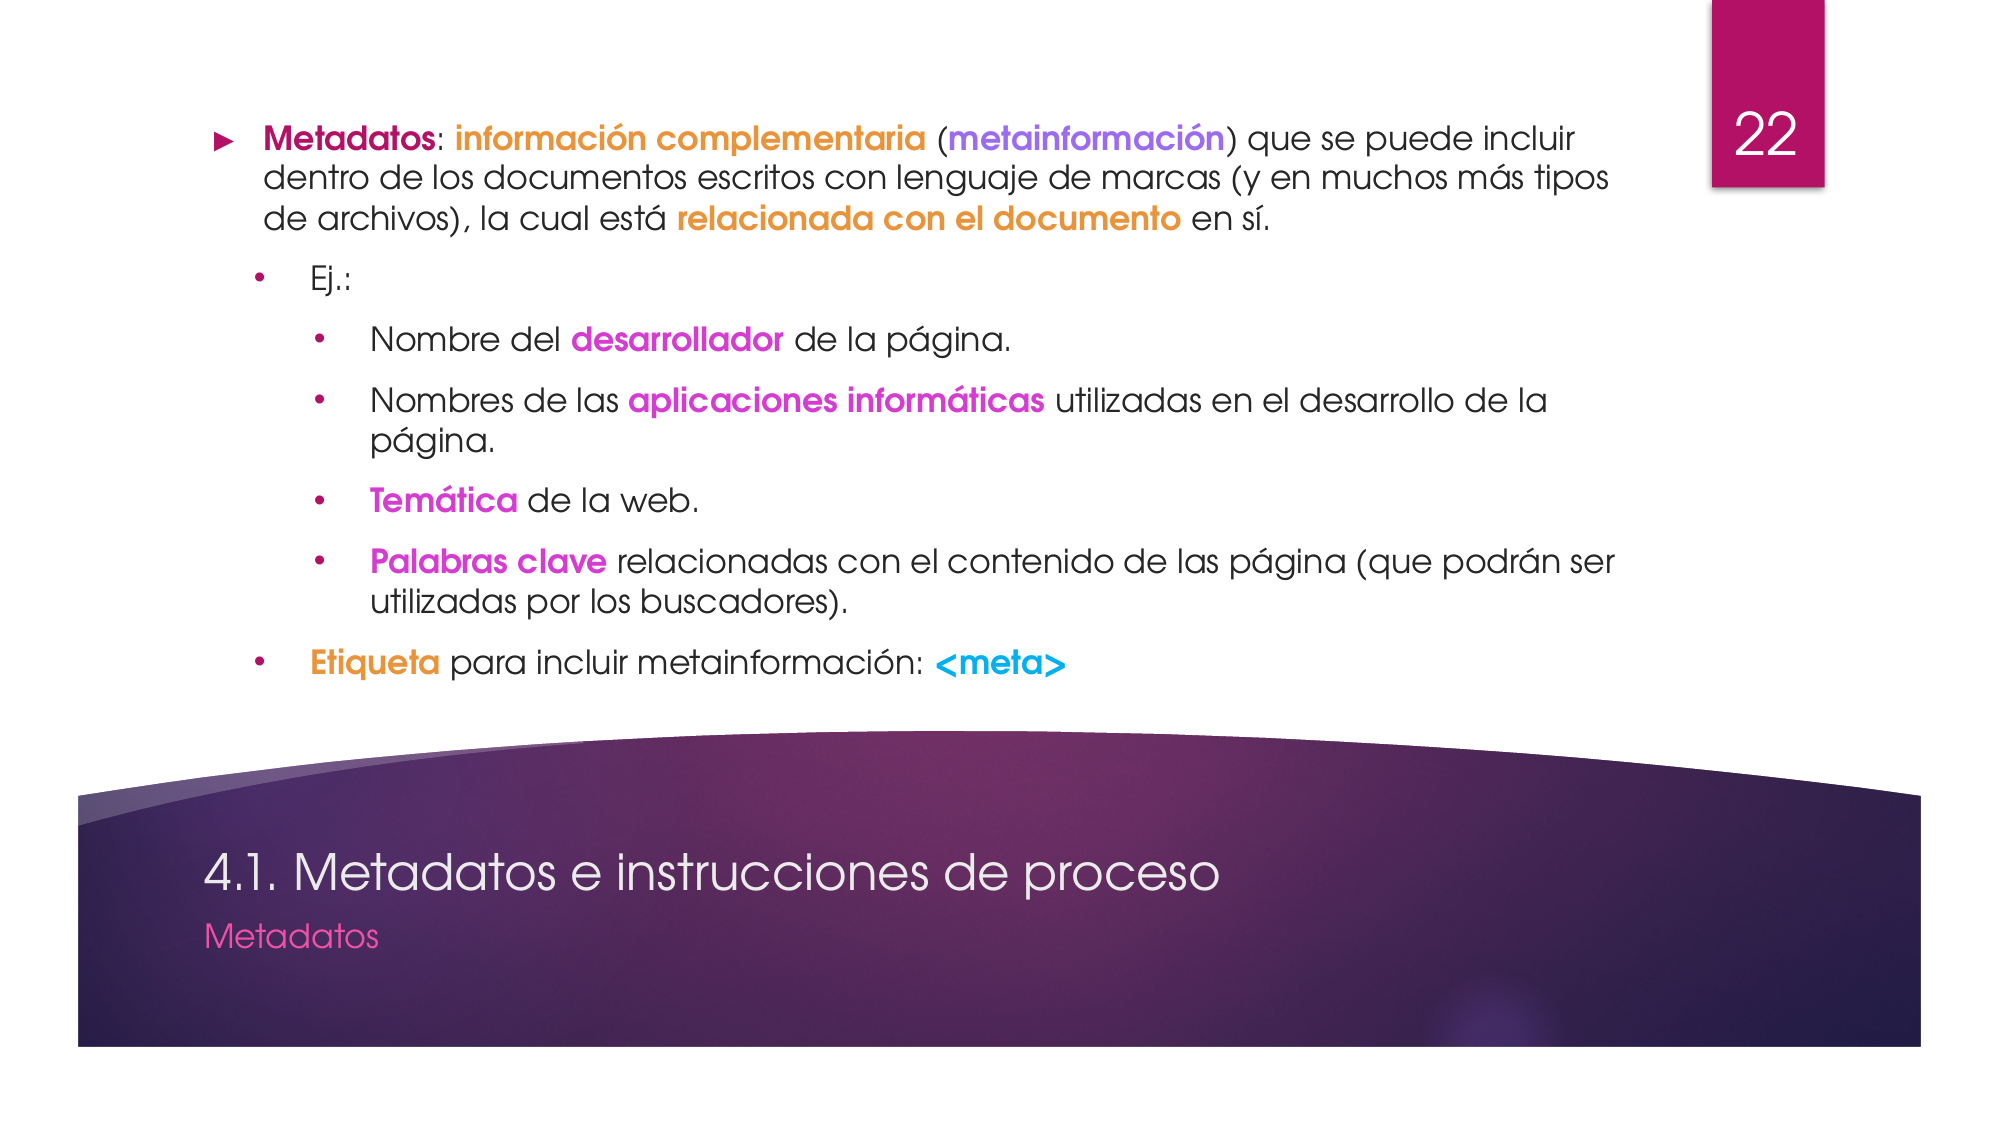

22
Metadatos: información complementaria (metainformación) que se puede incluir dentro de los documentos escritos con lenguaje de marcas (y en muchos más tipos de archivos), la cual está relacionada con el documento en sí.
Ej.:
Nombre del desarrollador de la página.
Nombres de las aplicaciones informáticas utilizadas en el desarrollo de la página.
Temática de la web.
Palabras clave relacionadas con el contenido de las página (que podrán ser utilizadas por los buscadores).
Etiqueta para incluir metainformación: <meta>
# 4.1. Metadatos e instrucciones de proceso
Metadatos